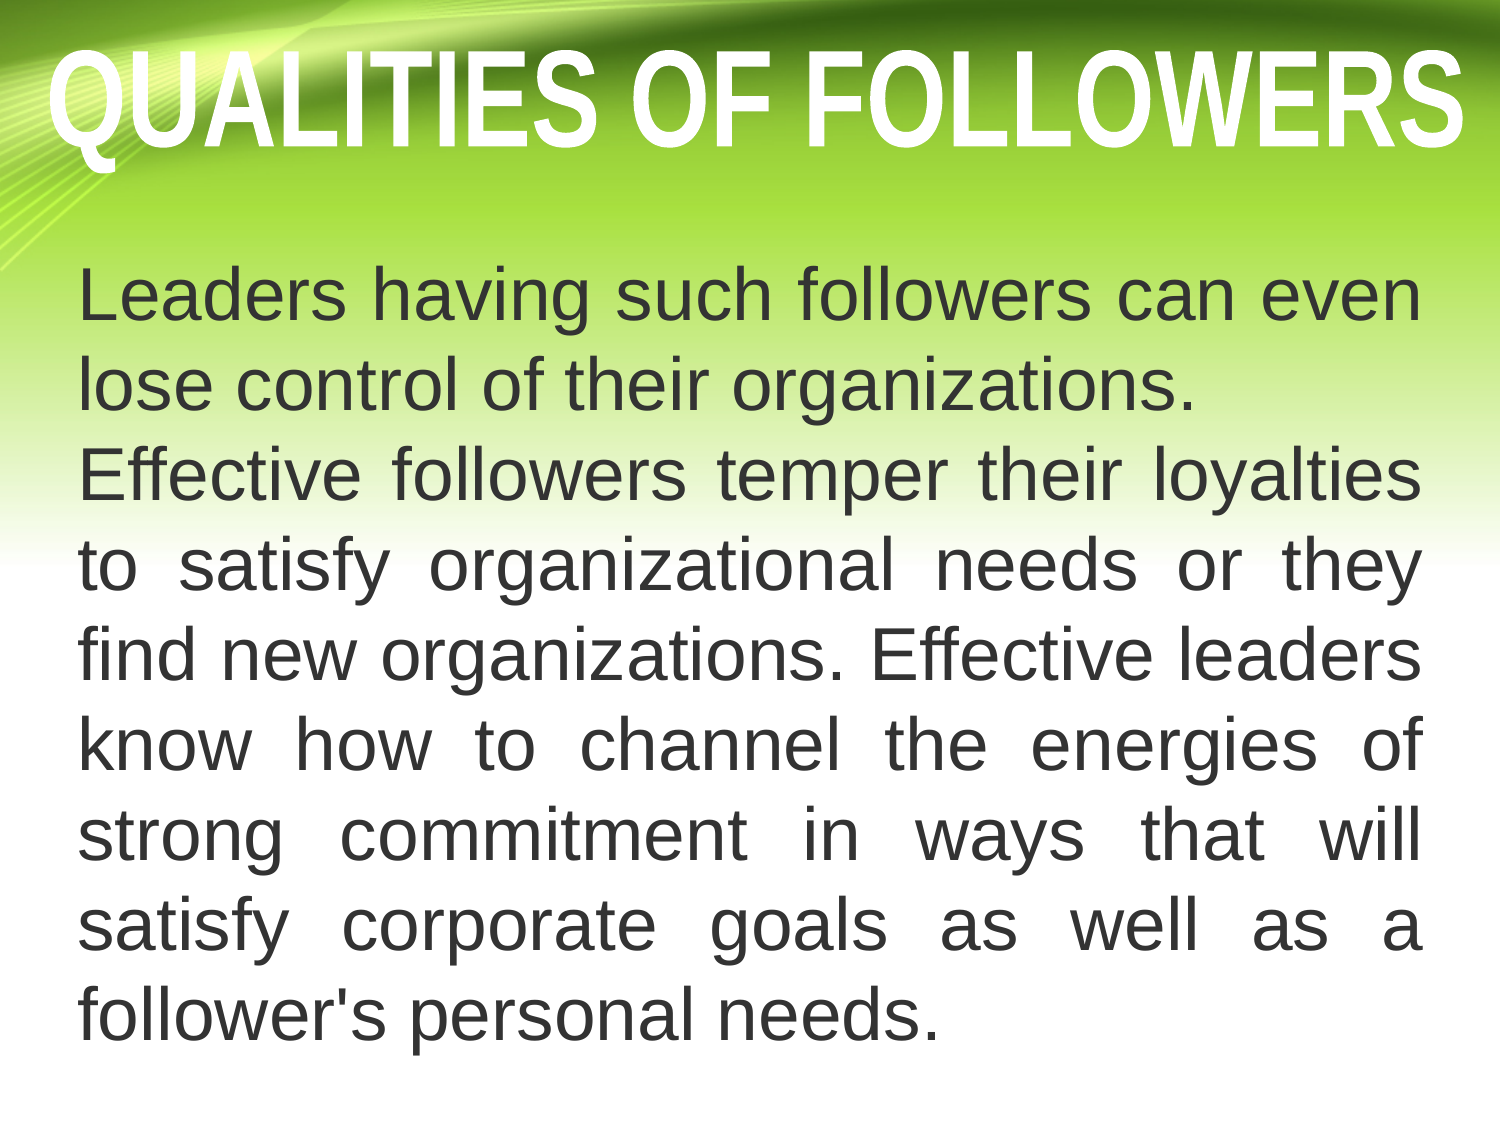

QUALITIES OF FOLLOWERS
Leaders having such followers can even lose control of their organizations.
Effective followers temper their loyalties to satisfy organizational needs or they find new organizations. Effective leaders know how to channel the energies of strong commitment in ways that will satisfy corporate goals as well as a follower's personal needs.